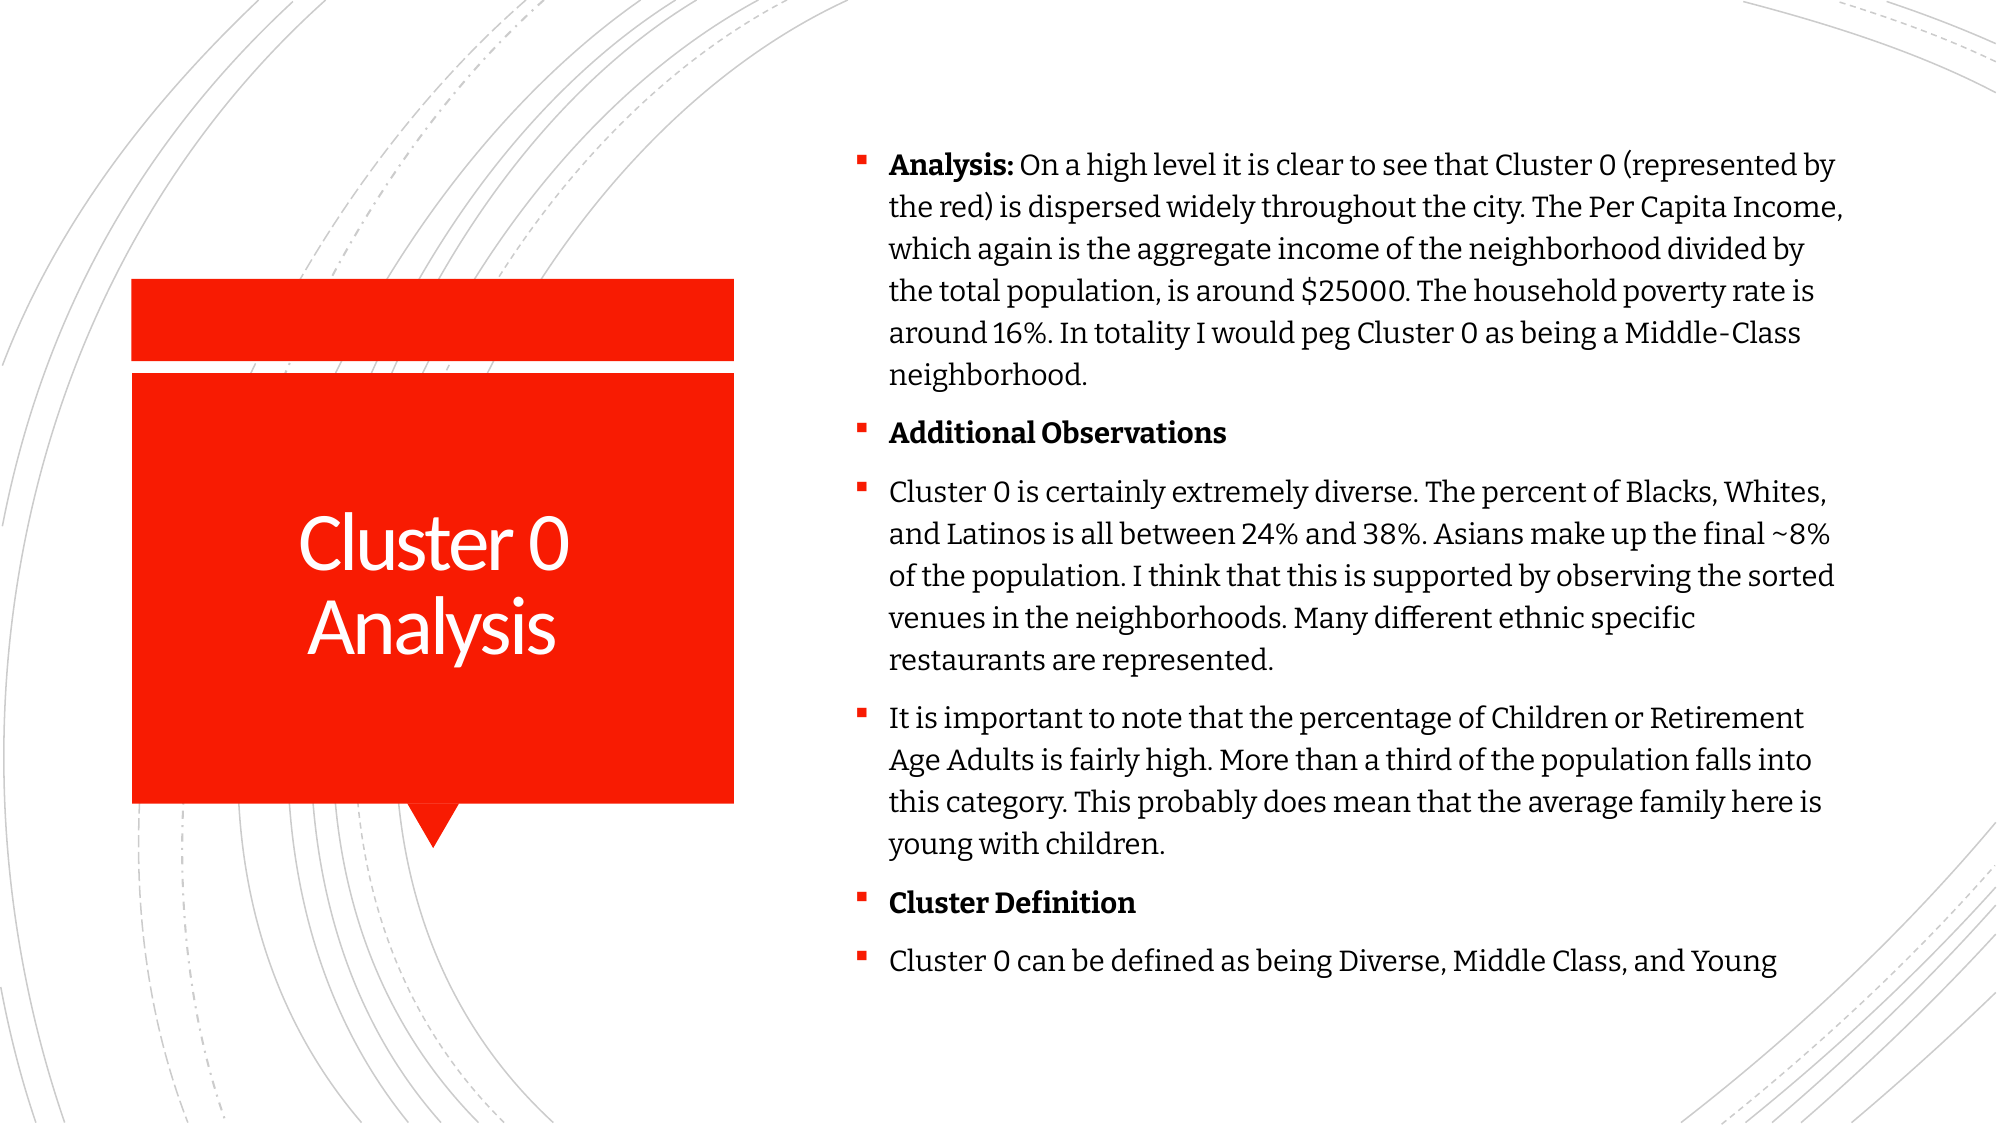

Analysis: On a high level it is clear to see that Cluster 0 (represented by the red) is dispersed widely throughout the city. The Per Capita Income, which again is the aggregate income of the neighborhood divided by the total population, is around $25000. The household poverty rate is around 16%. In totality I would peg Cluster 0 as being a Middle-Class neighborhood.
Additional Observations
Cluster 0 is certainly extremely diverse. The percent of Blacks, Whites, and Latinos is all between 24% and 38%. Asians make up the final ~8% of the population. I think that this is supported by observing the sorted venues in the neighborhoods. Many different ethnic specific restaurants are represented.
It is important to note that the percentage of Children or Retirement Age Adults is fairly high. More than a third of the population falls into this category. This probably does mean that the average family here is young with children.
Cluster Definition
Cluster 0 can be defined as being Diverse, Middle Class, and Young

# Cluster 0 Analysis